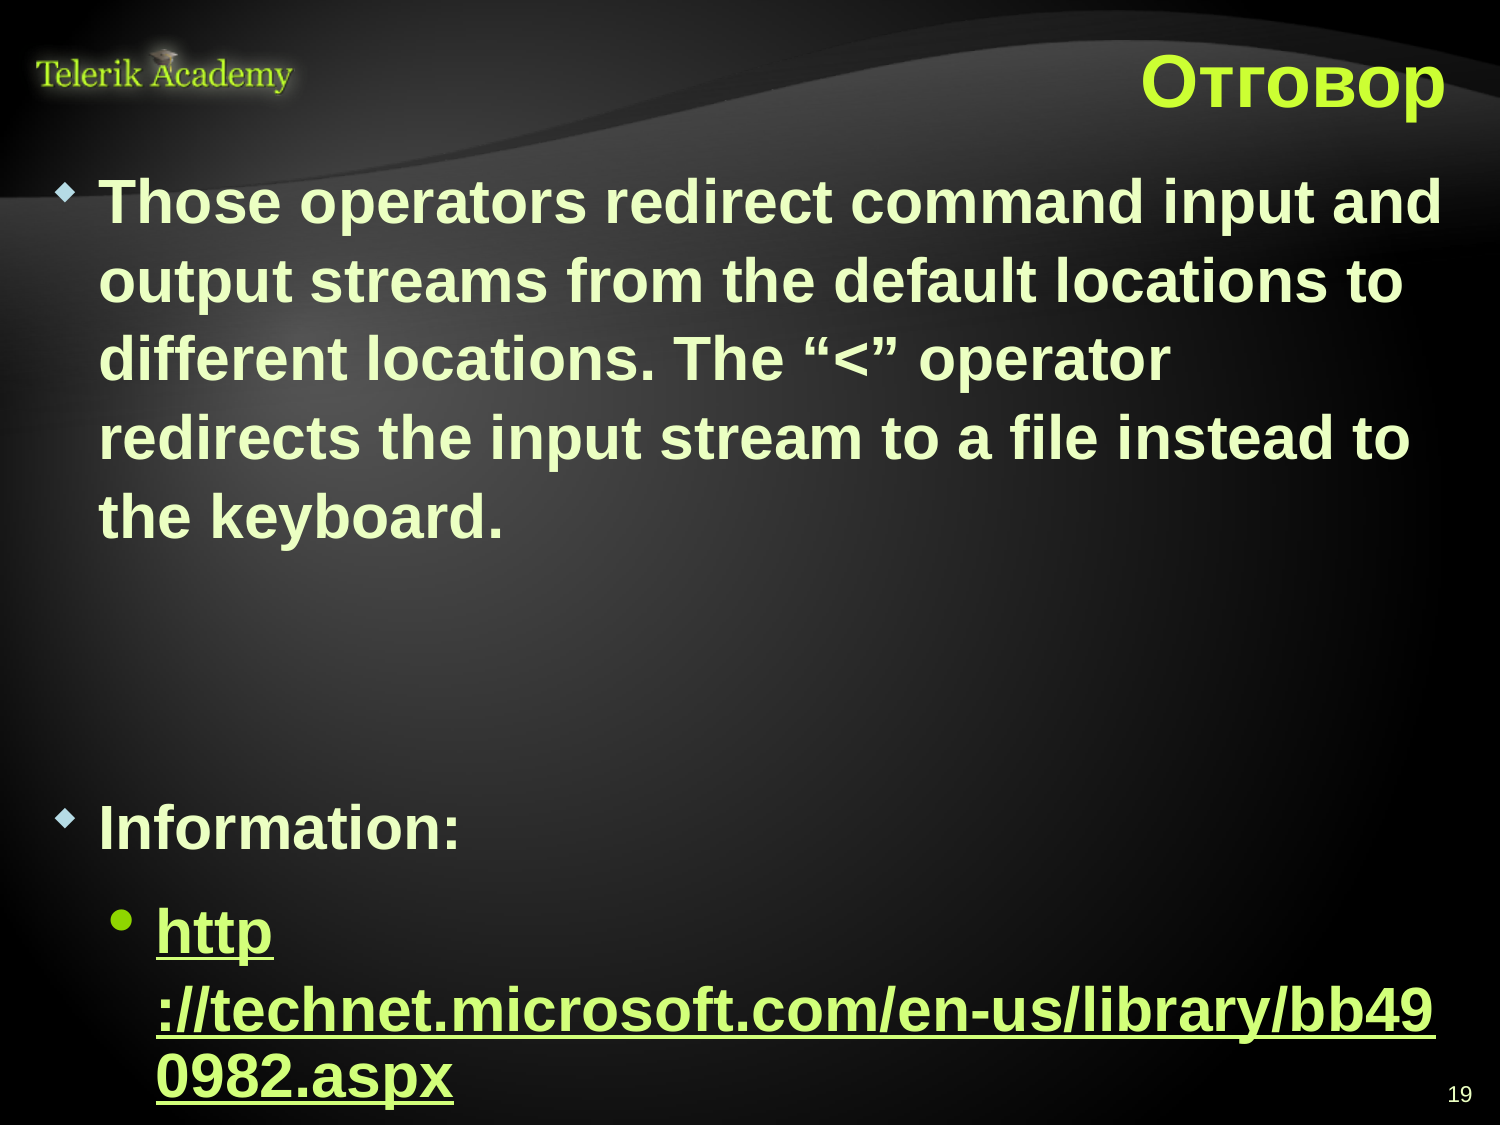

# Отговор
Those operators redirect command input and output streams from the default locations to different locations. The “<” operator redirects the input stream to a file instead to the keyboard.

Information:
http://technet.microsoft.com/en-us/library/bb490982.aspx
19